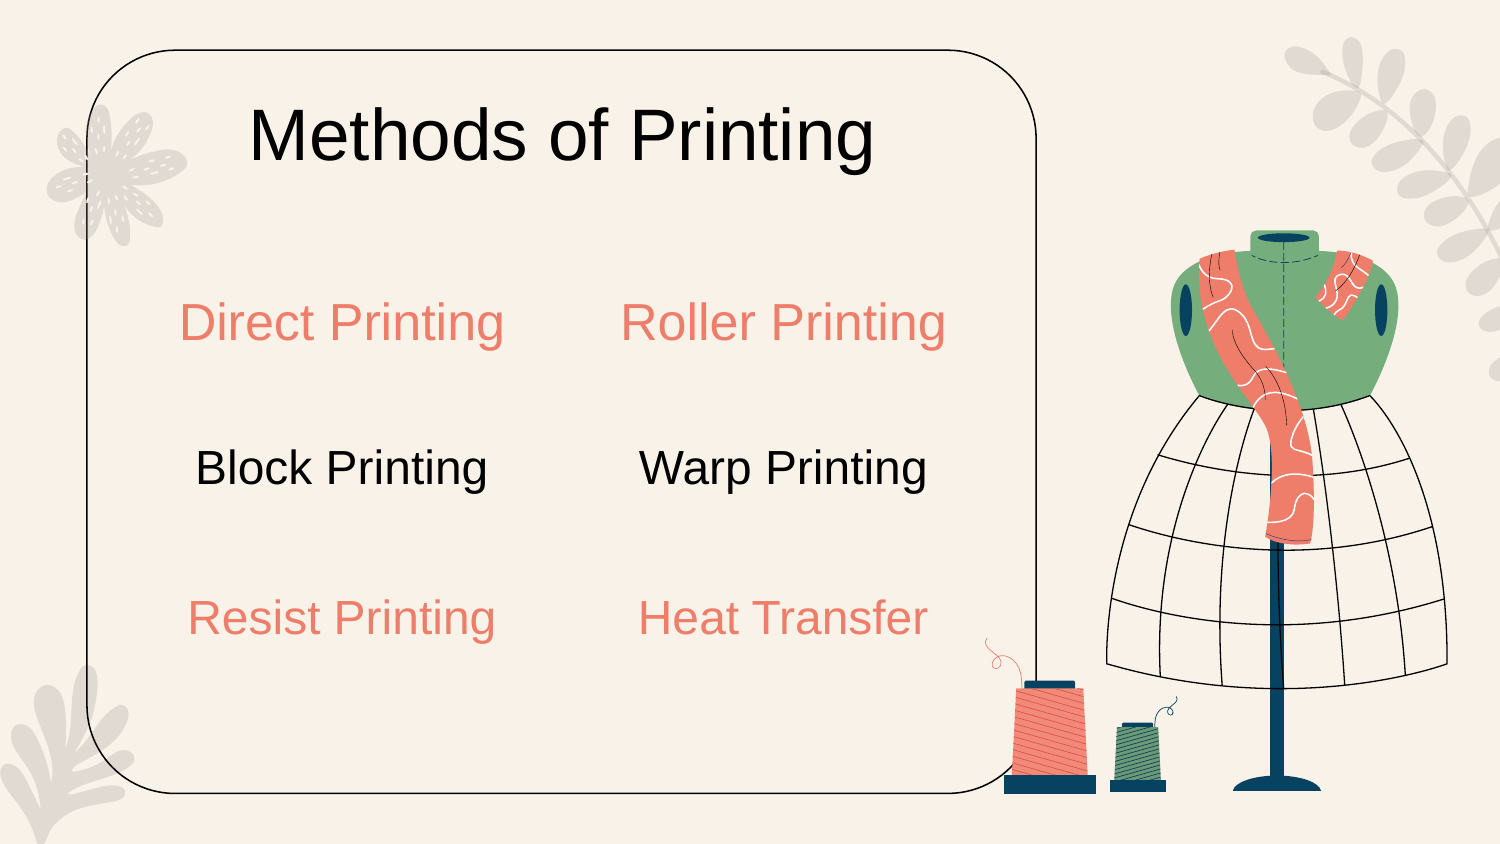

# Methods of Printing

Direct Printing
Roller Printing
Block Printing
Warp Printing
Resist Printing
Heat Transfer